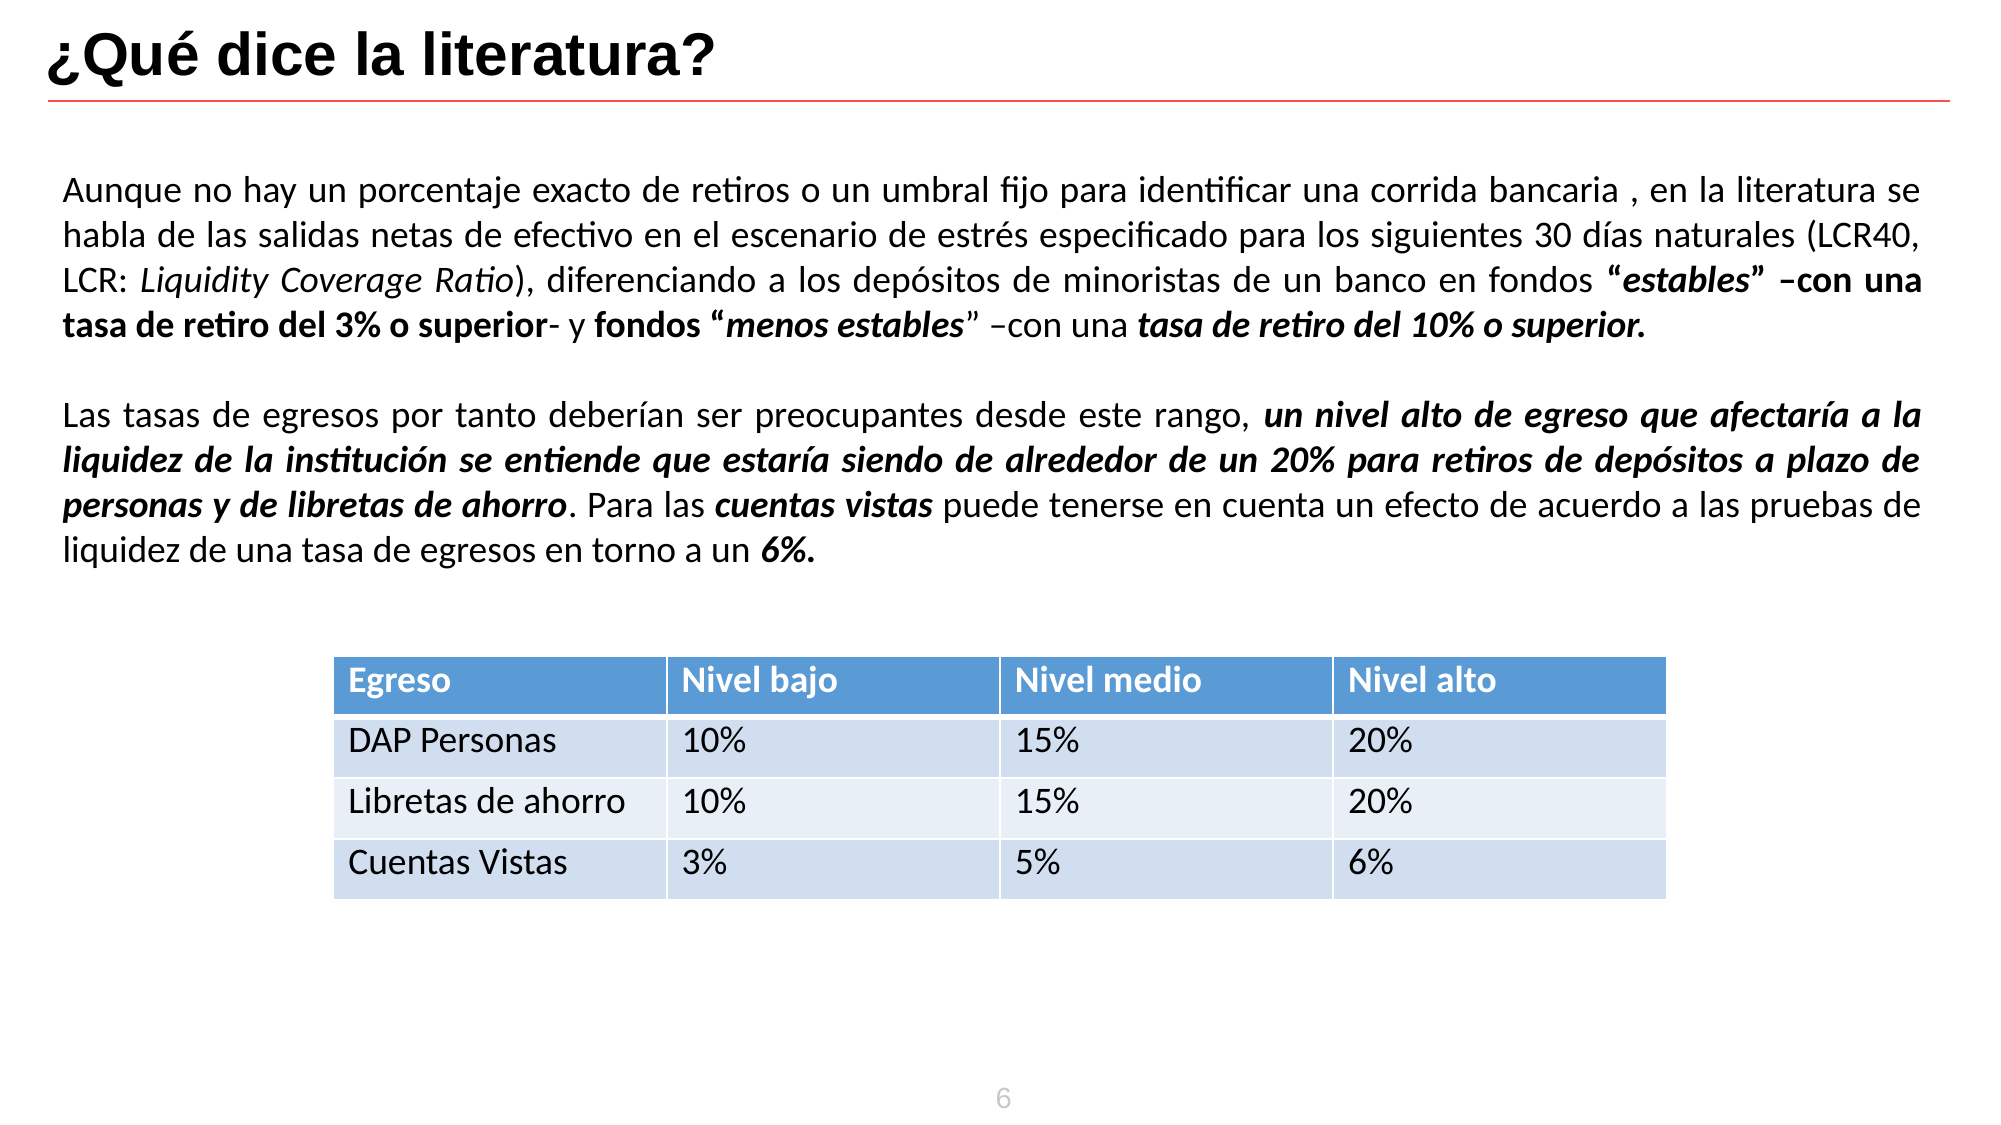

# ¿Qué dice la literatura?

Aunque no hay un porcentaje exacto de retiros o un umbral fijo para identificar una corrida bancaria , en la literatura se habla de las salidas netas de efectivo en el escenario de estrés especificado para los siguientes 30 días naturales (LCR40, LCR: Liquidity Coverage Ratio), diferenciando a los depósitos de minoristas de un banco en fondos “estables” –con una tasa de retiro del 3% o superior- y fondos “menos estables” –con una tasa de retiro del 10% o superior.

Las tasas de egresos por tanto deberían ser preocupantes desde este rango, un nivel alto de egreso que afectaría a la liquidez de la institución se entiende que estaría siendo de alrededor de un 20% para retiros de depósitos a plazo de personas y de libretas de ahorro. Para las cuentas vistas puede tenerse en cuenta un efecto de acuerdo a las pruebas de liquidez de una tasa de egresos en torno a un 6%.
| Egreso | Nivel bajo | Nivel medio | Nivel alto |
| --- | --- | --- | --- |
| DAP Personas | 10% | 15% | 20% |
| Libretas de ahorro | 10% | 15% | 20% |
| Cuentas Vistas | 3% | 5% | 6% |

6